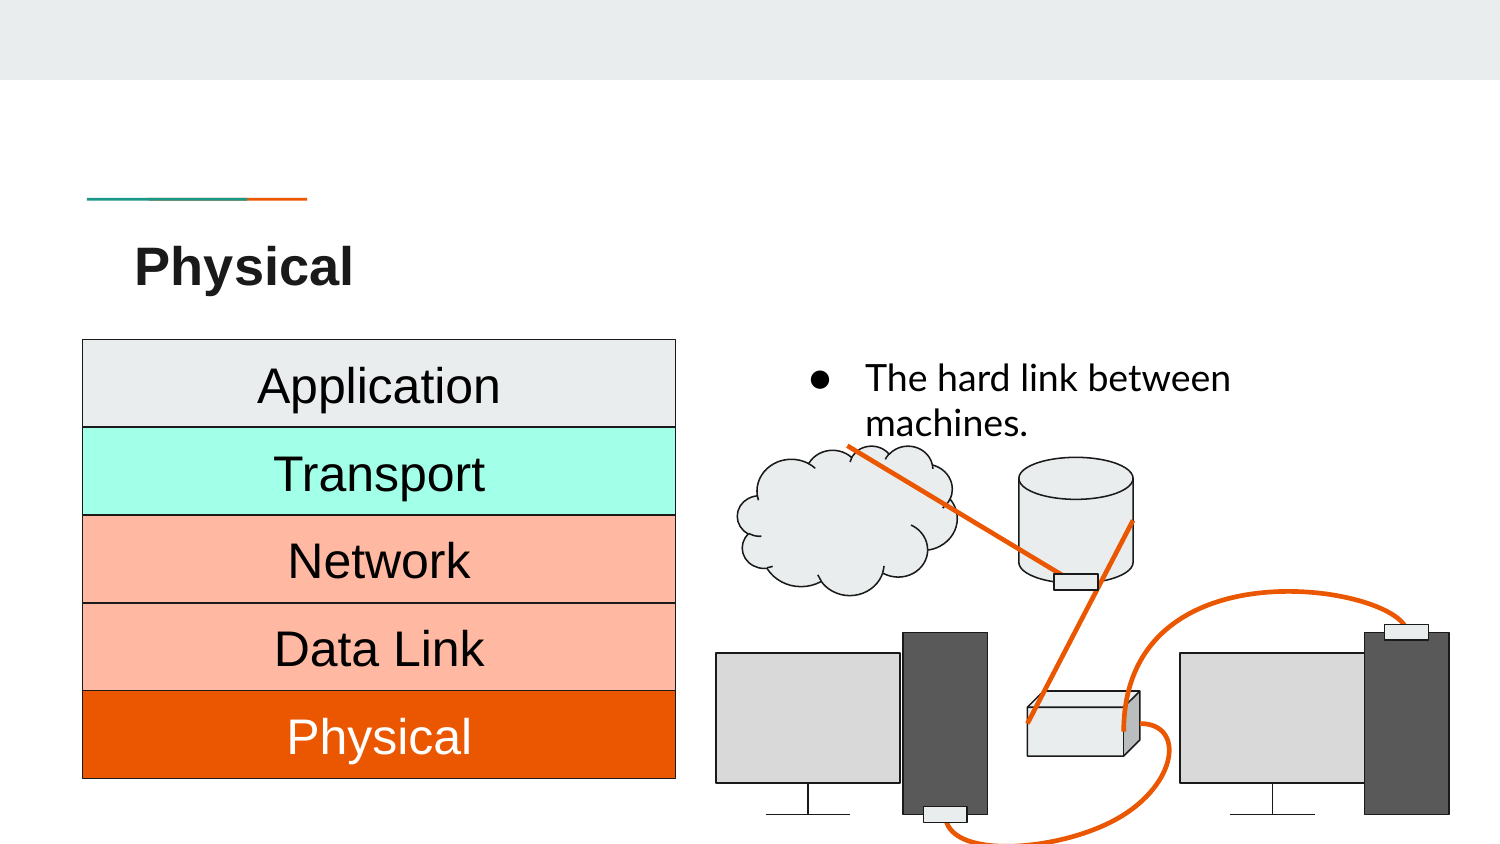

# Physical
Application
The hard link between machines.
Transport

Network

Data Link

Physical